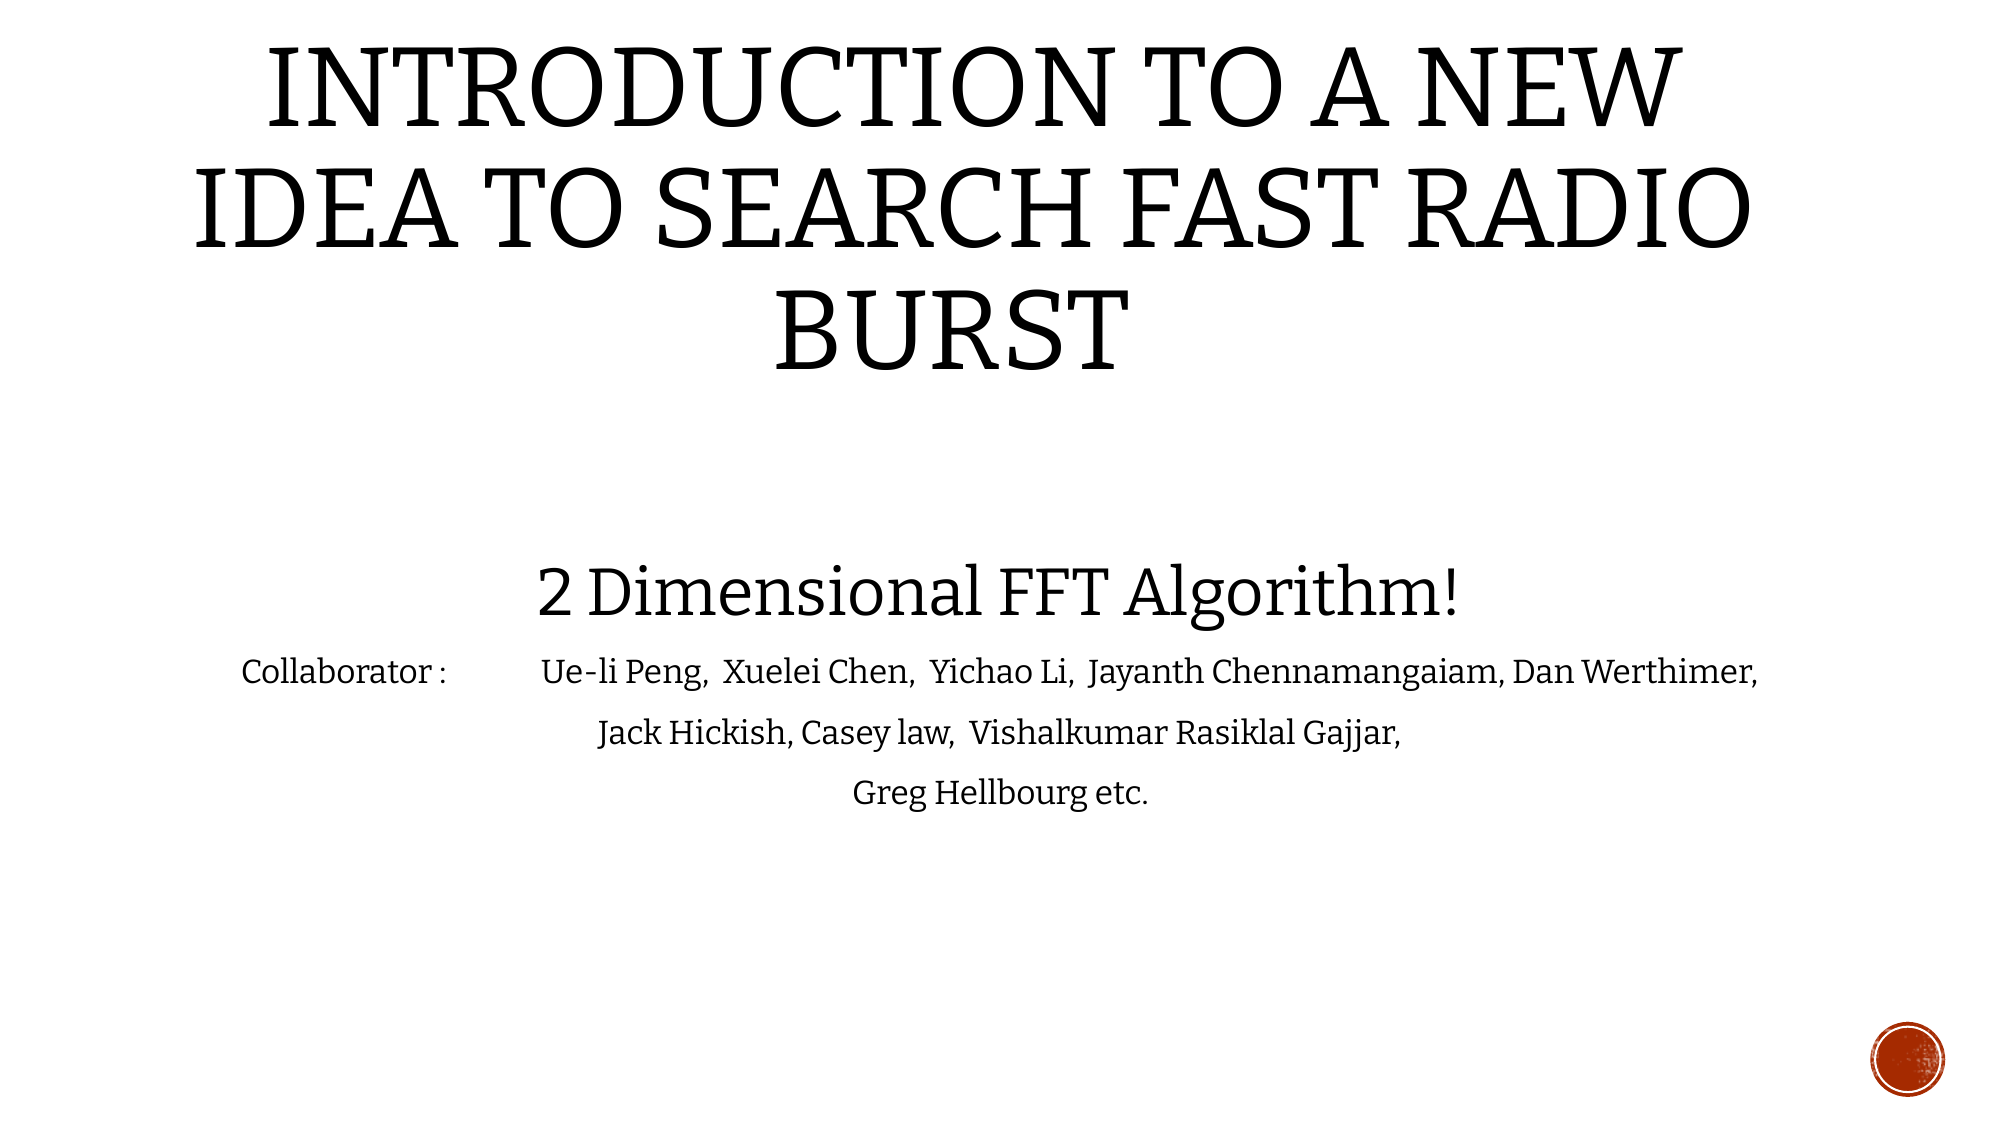

# Introduction to a new idea to Search Fast Radio burst

2 Dimensional FFT Algorithm!
Collaborator :	Ue-li Peng,  Xuelei Chen,  Yichao Li,  Jayanth Chennamangaiam, Dan Werthimer,
Jack Hickish, Casey law,  Vishalkumar Rasiklal Gajjar,
Greg Hellbourg etc.